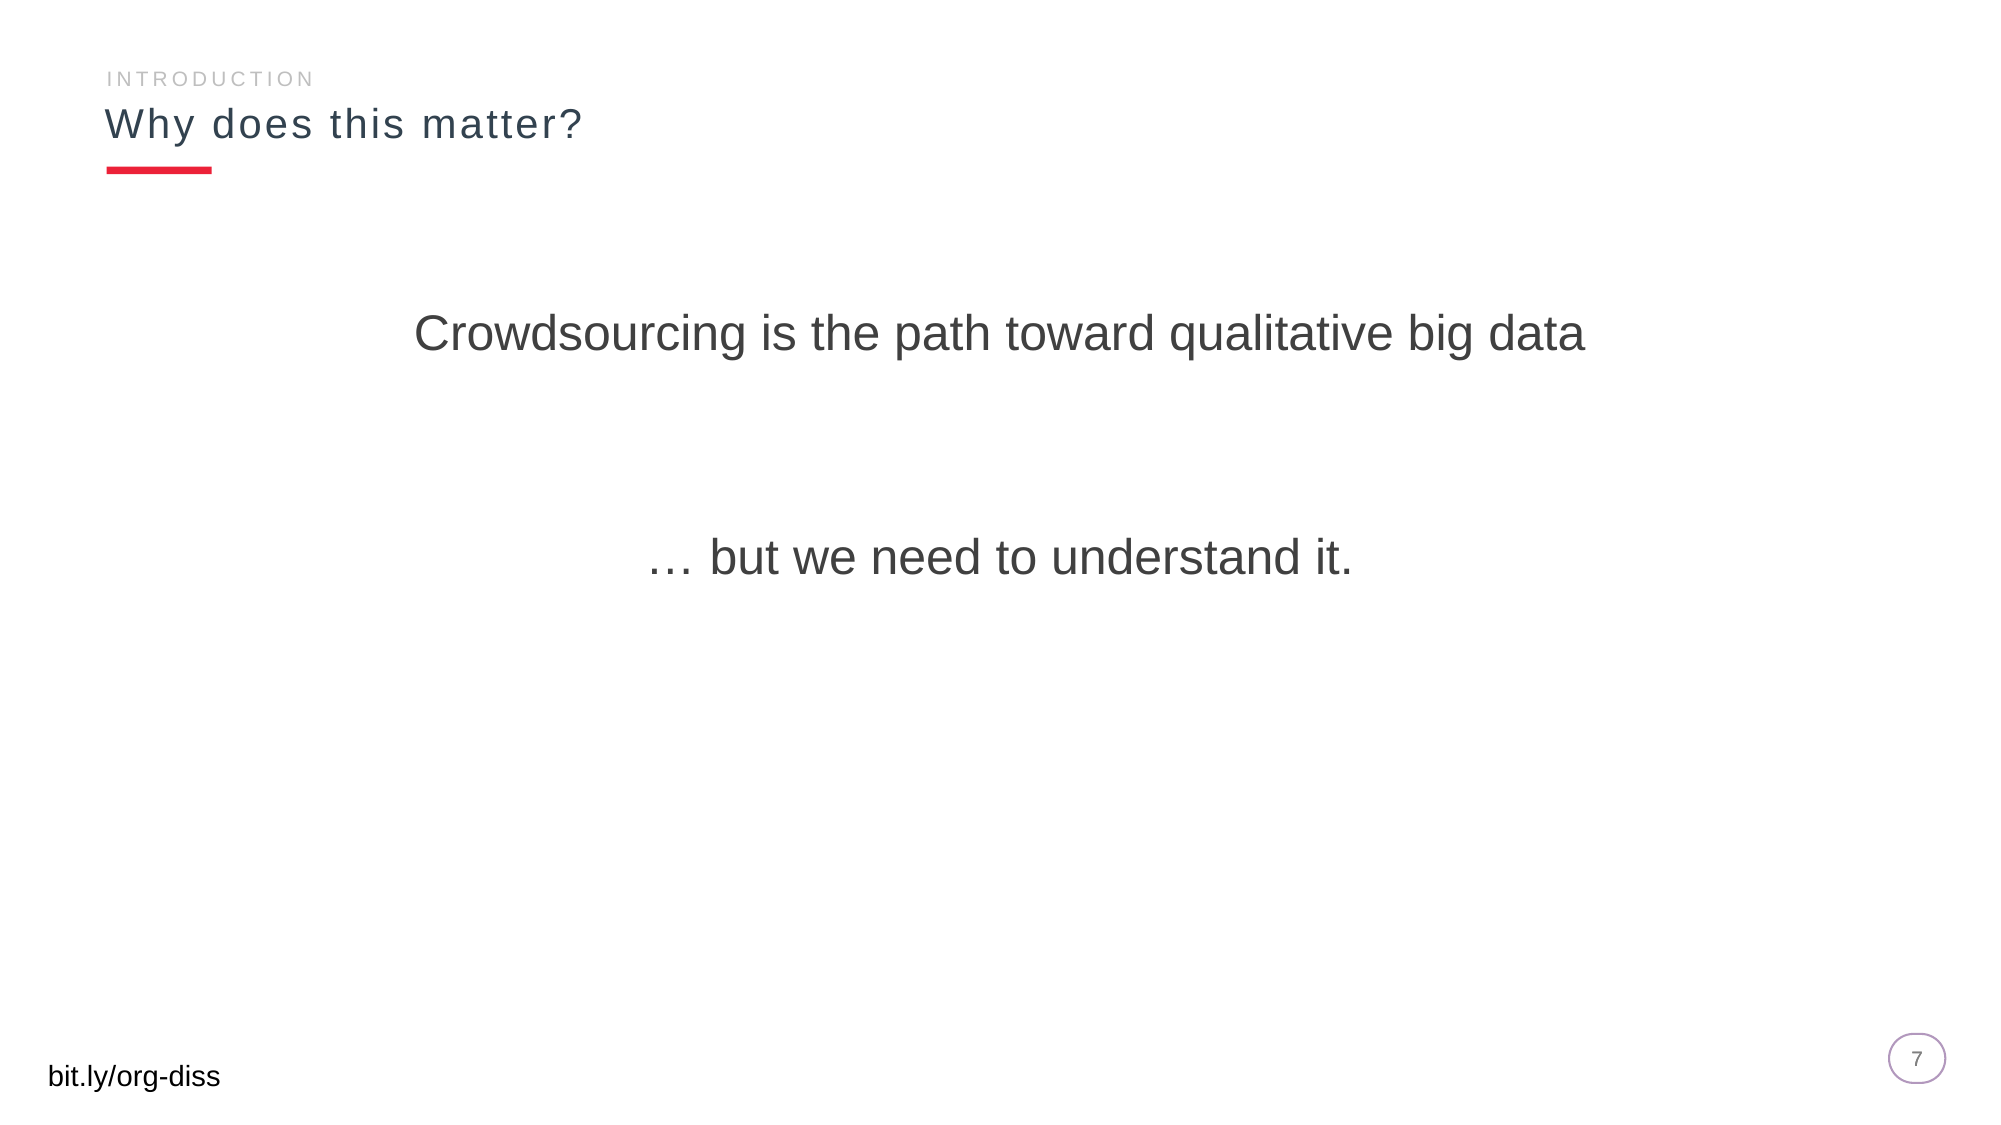

INTRODUCTION
Why does this matter?
Crowdsourcing is the path toward qualitative big data

… but we need to understand it.
7
7